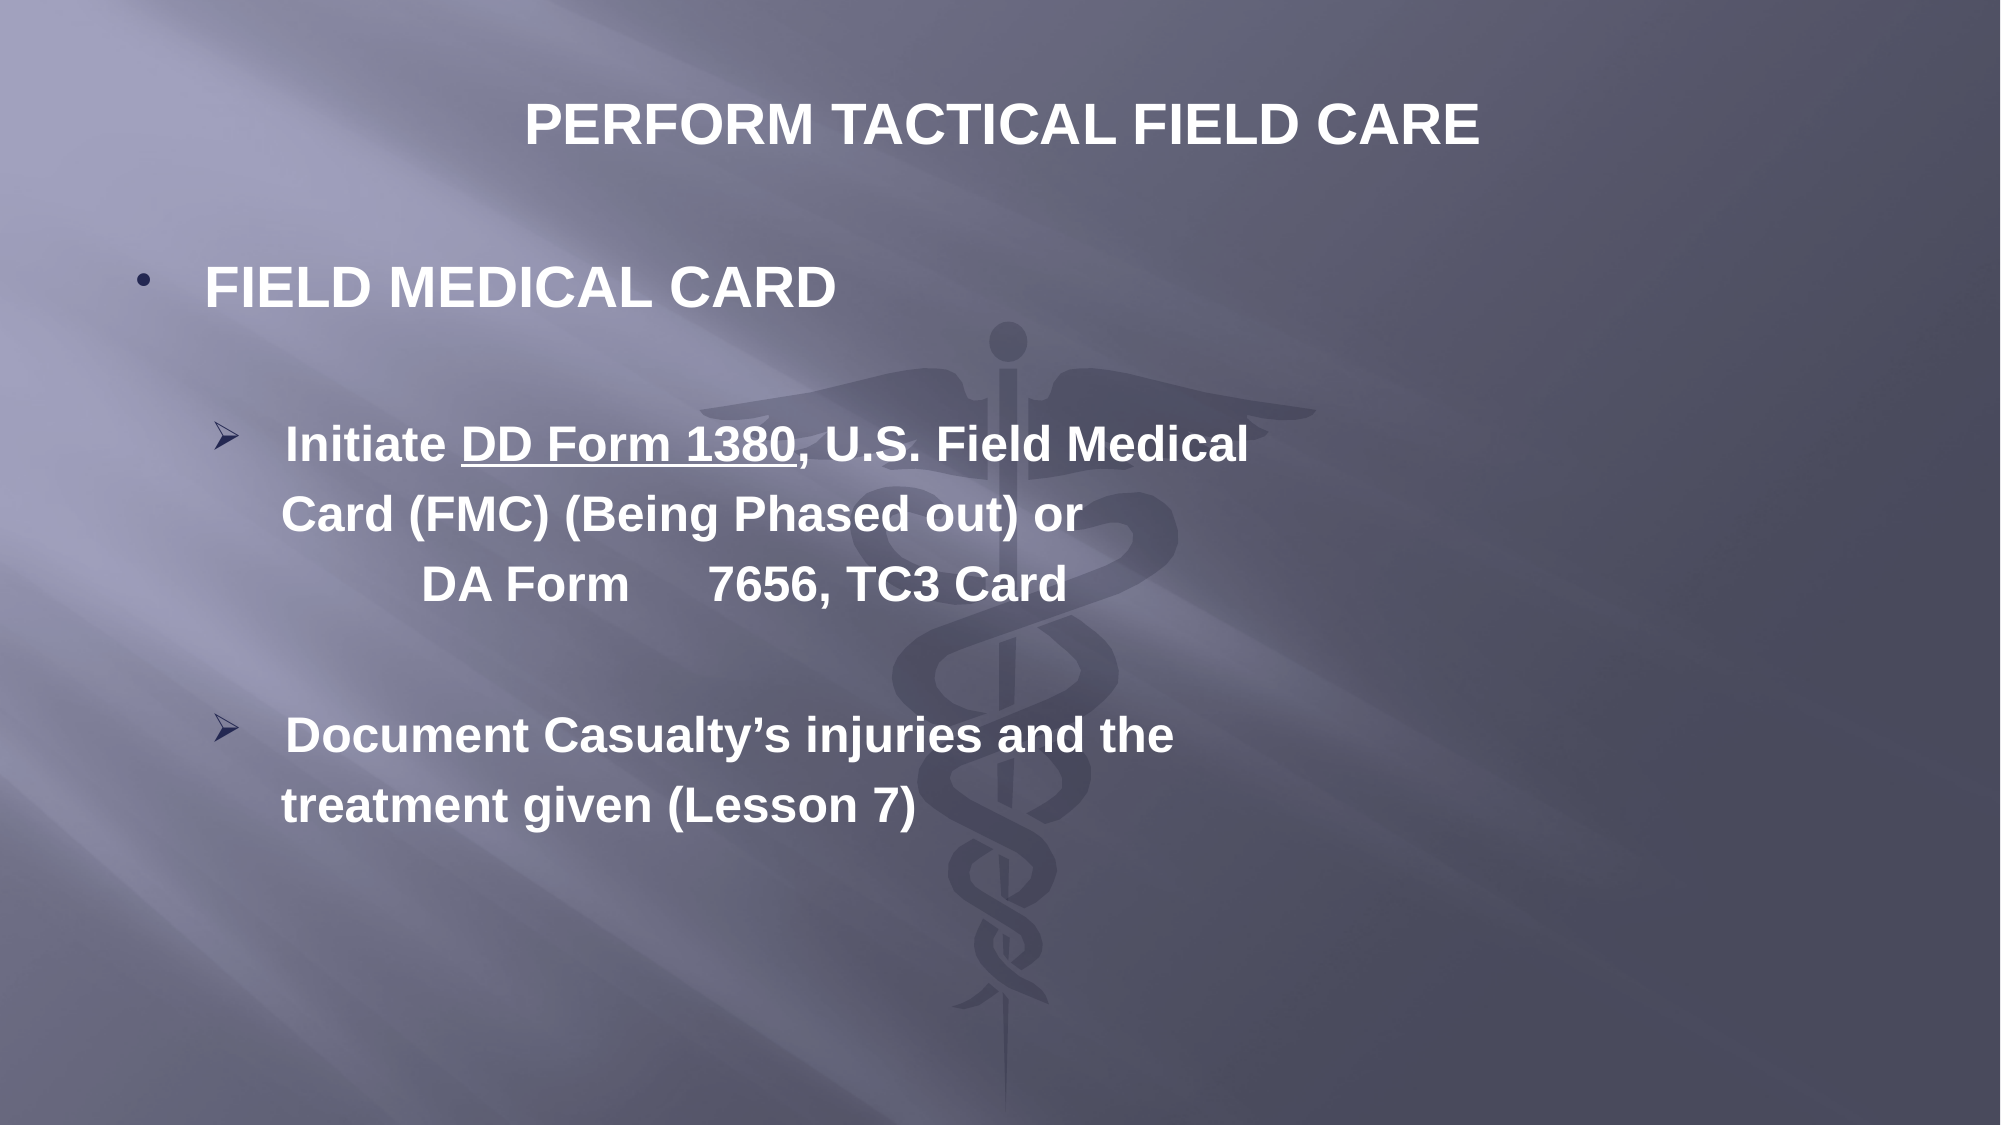

PERFORM TACTICAL FIELD CARE

FIELD MEDICAL CARD

  Initiate DD Form 1380, U.S. Field Medical
     Card (FMC) (Being Phased out) or
		 DA Form 	7656, TC3 Card

  Document Casualty’s injuries and the
     treatment given (Lesson 7)